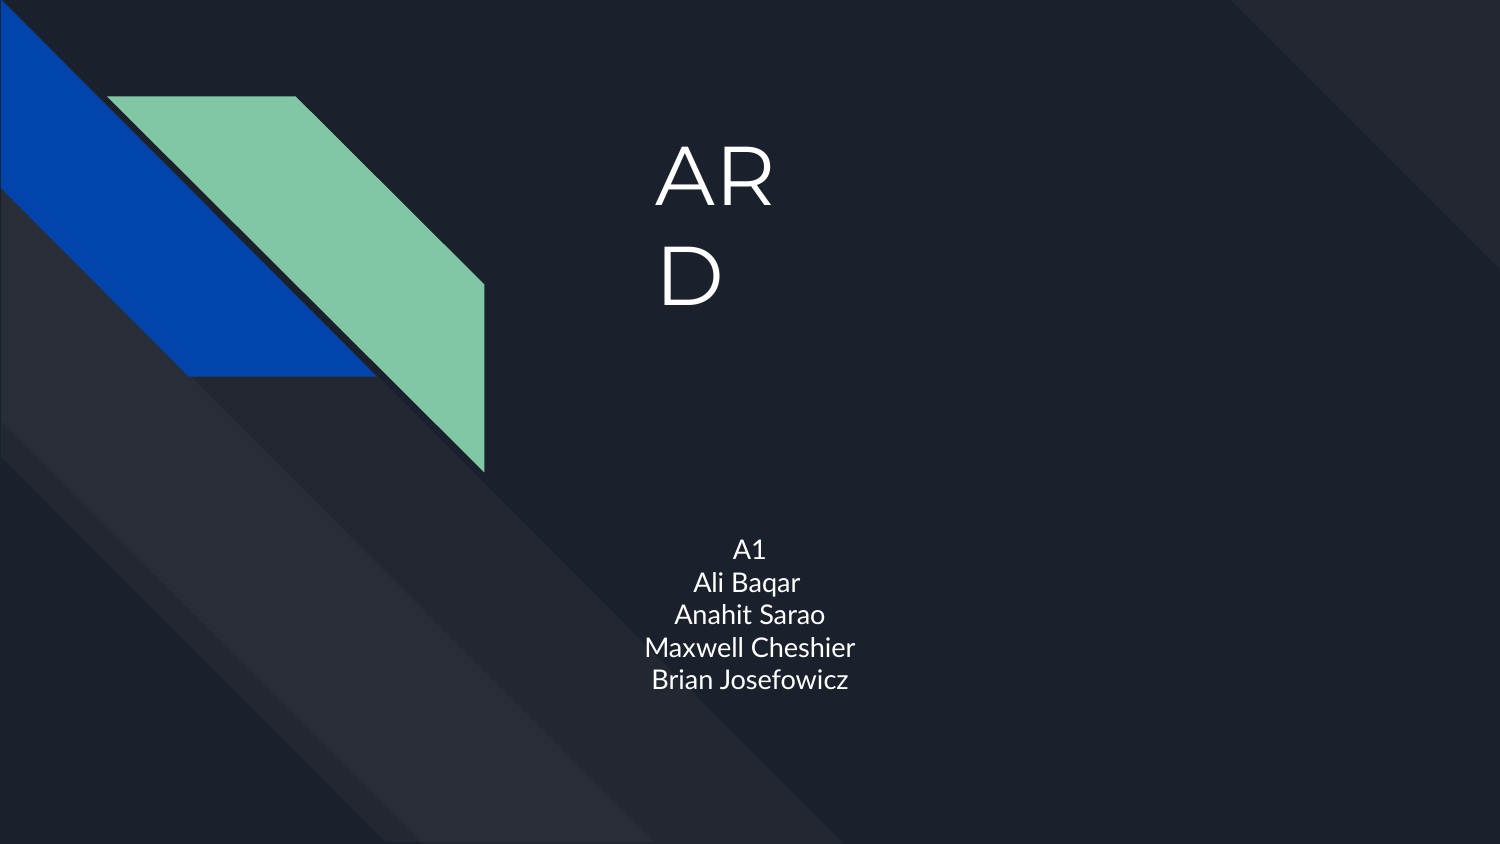

# ARD
A1
Ali Baqar
Anahit Sarao
Maxwell Cheshier
Brian Josefowicz